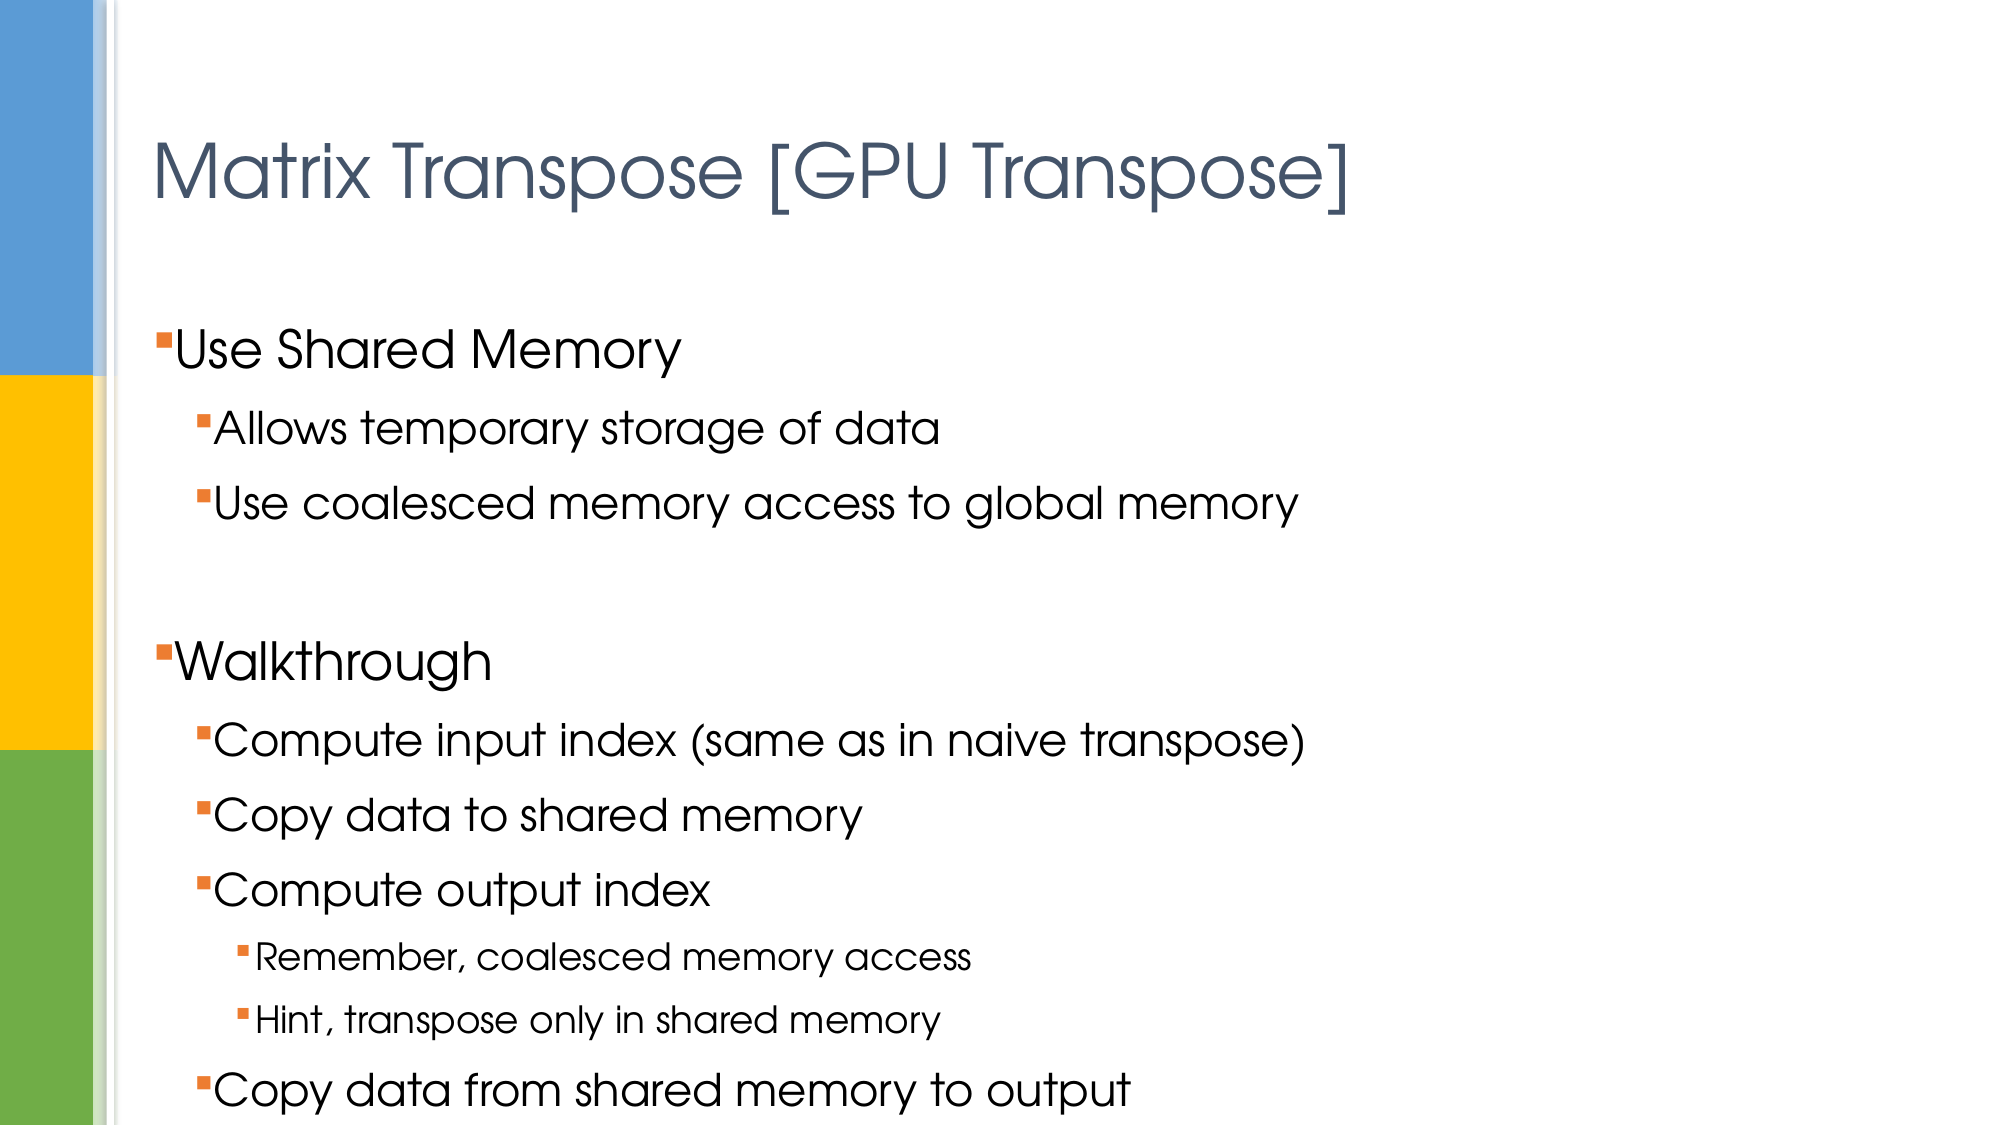

# Matrix Transpose [GPU Transpose]
Use Shared Memory
Allows temporary storage of data
Use coalesced memory access to global memory

Walkthrough
Compute input index (same as in naive transpose)
Copy data to shared memory
Compute output index
Remember, coalesced memory access
Hint, transpose only in shared memory
Copy data from shared memory to output